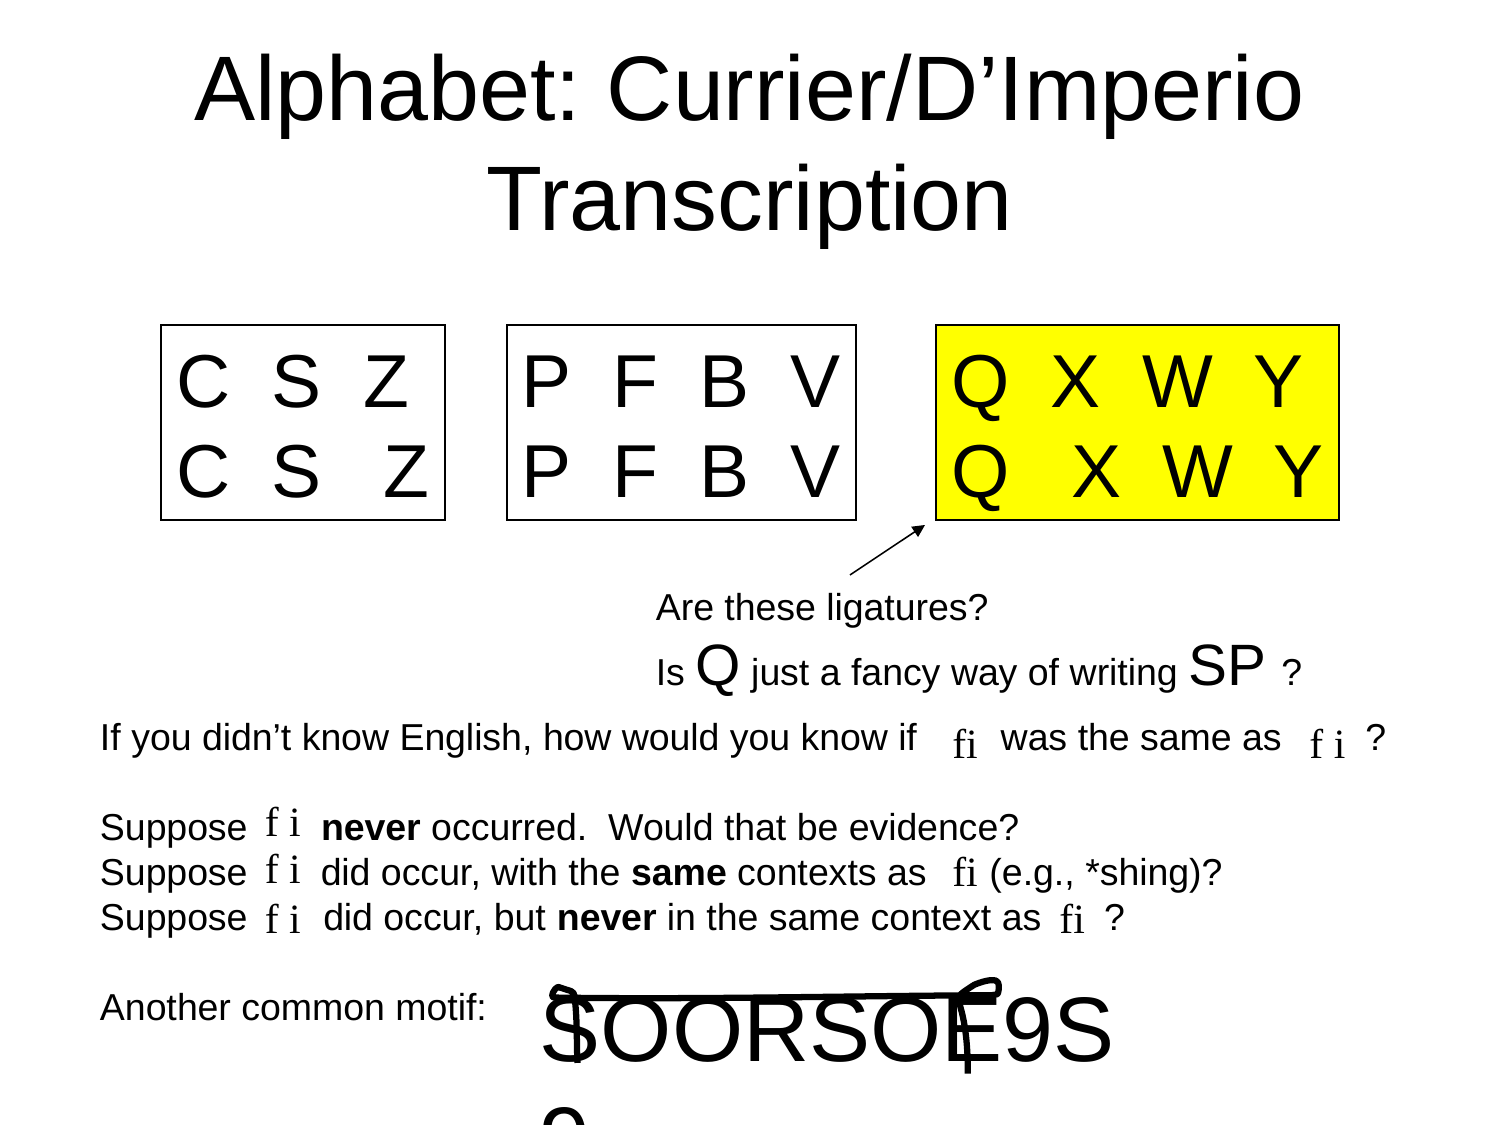

# Alphabet: Currier/D’Imperio Transcription
C  S  Z
C  S   Z
P  F  B  V
P  F  B  V
Q  X  W  Y
Q   X  W  Y

Are these ligatures?
Is Q just a fancy way of writing SP ?

If you didn’t know English, how would you know if        was the same as        ?

Suppose       never occurred.  Would that be evidence?
Suppose       did occur, with the same contexts as      (e.g., *shing)?
Suppose	       did occur, but never in the same context as      ?

Another common motif:
fi
f i
f i
f i
fi
f i
fi
SOORSOE9S9